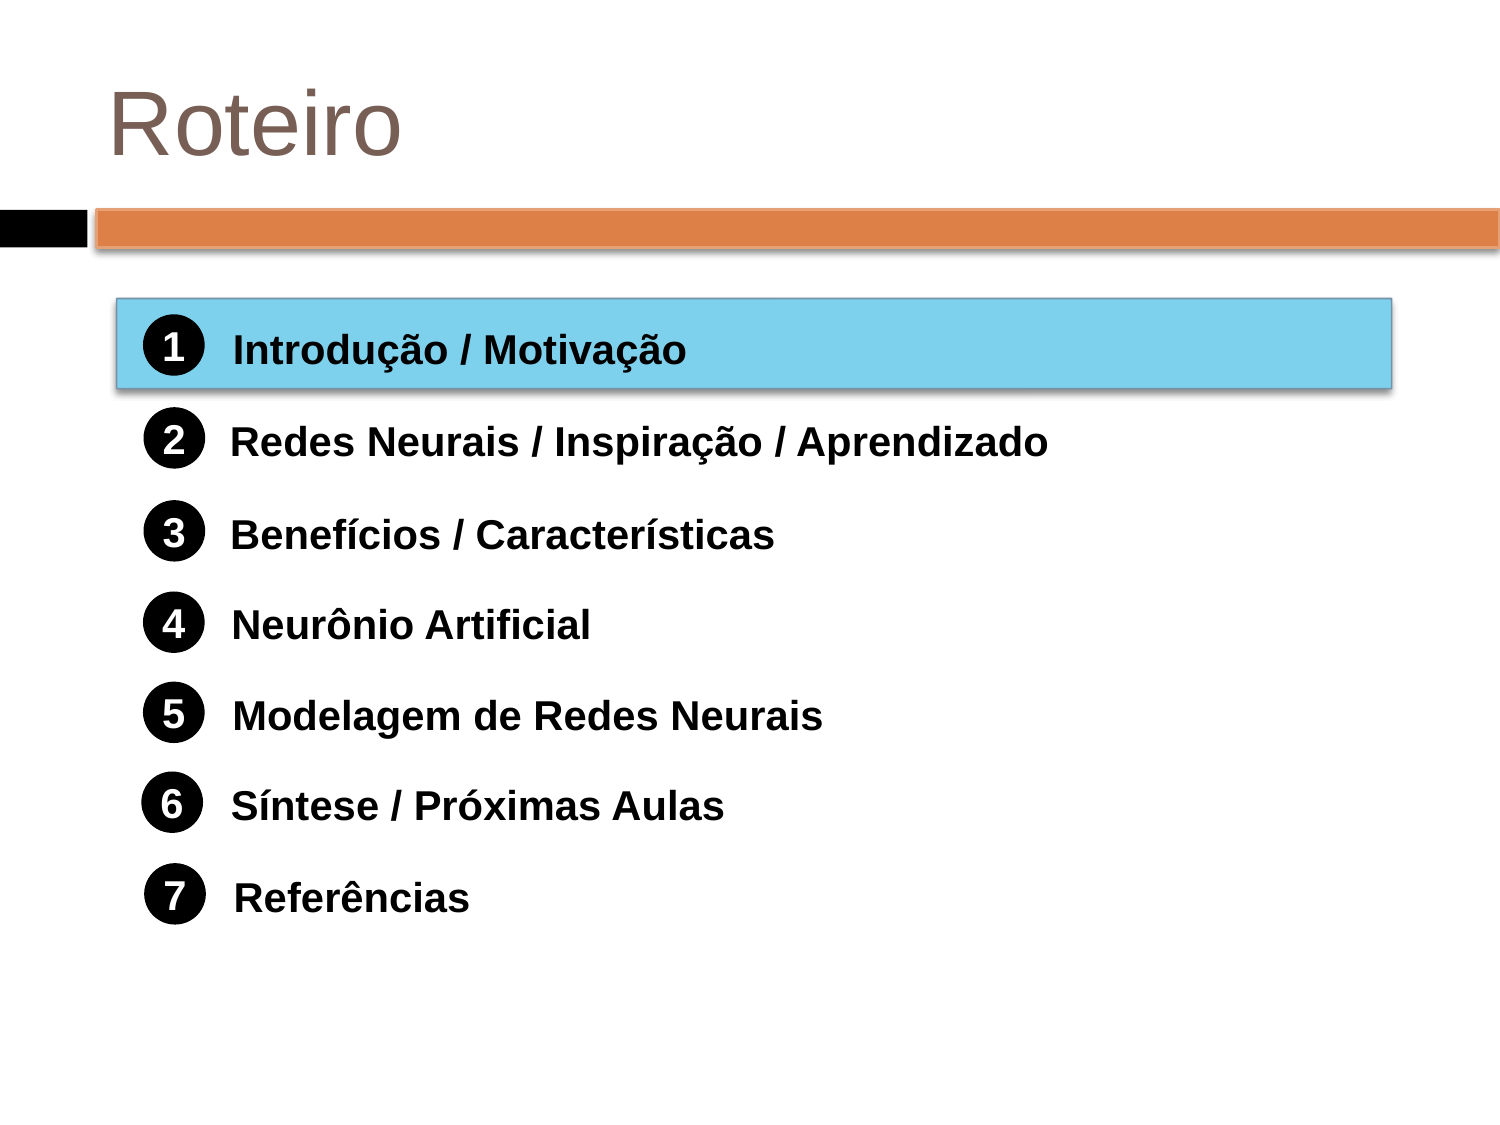

# Roteiro

1

Introdução / Motivação
1.
1.
2

Redes Neurais / Inspiração / Aprendizado
Benefícios / Características
3

Neurônio Artificial
4

5

Modelagem de Redes Neurais
6

Síntese / Próximas Aulas
7

Referências
3